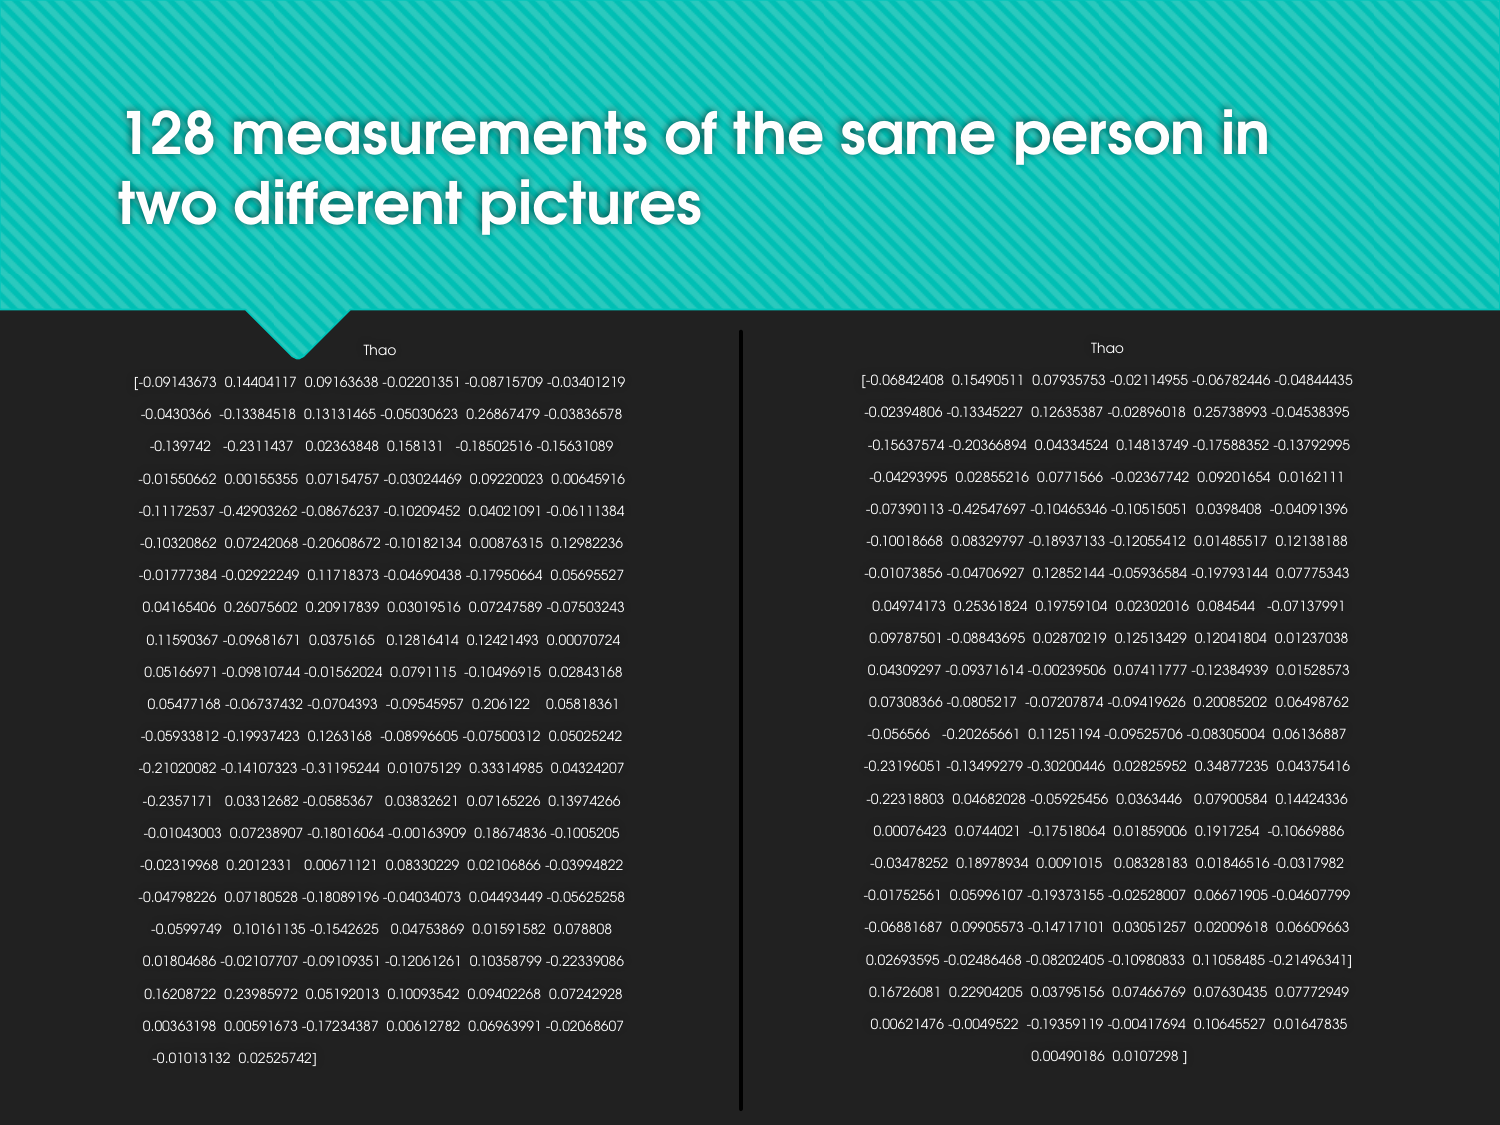

# 128 measurements of the same person in two different pictures
Thao
[-0.09143673  0.14404117  0.09163638 -0.02201351 -0.08715709 -0.03401219
 -0.0430366  -0.13384518  0.13131465 -0.05030623  0.26867479 -0.03836578
 -0.139742   -0.2311437   0.02363848  0.158131   -0.18502516 -0.15631089
 -0.01550662  0.00155355  0.07154757 -0.03024469  0.09220023  0.00645916
 -0.11172537 -0.42903262 -0.08676237 -0.10209452  0.04021091 -0.06111384
 -0.10320862  0.07242068 -0.20608672 -0.10182134  0.00876315  0.12982236
 -0.01777384 -0.02922249  0.11718373 -0.04690438 -0.17950664  0.05695527
  0.04165406  0.26075602  0.20917839  0.03019516  0.07247589 -0.07503243
  0.11590367 -0.09681671  0.0375165   0.12816414  0.12421493  0.00070724
  0.05166971 -0.09810744 -0.01562024  0.0791115  -0.10496915  0.02843168
  0.05477168 -0.06737432 -0.0704393  -0.09545957  0.206122    0.05818361
 -0.05933812 -0.19937423  0.1263168  -0.08996605 -0.07500312  0.05025242
 -0.21020082 -0.14107323 -0.31195244  0.01075129  0.33314985  0.04324207
 -0.2357171   0.03312682 -0.0585367   0.03832621  0.07165226  0.13974266
 -0.01043003  0.07238907 -0.18016064 -0.00163909  0.18674836 -0.1005205
 -0.02319968  0.2012331   0.00671121  0.08330229  0.02106866 -0.03994822
 -0.04798226  0.07180528 -0.18089196 -0.04034073  0.04493449 -0.05625258
 -0.0599749   0.10161135 -0.1542625   0.04753869  0.01591582  0.078808
  0.01804686 -0.02107707 -0.09109351 -0.12061261  0.10358799 -0.22339086
  0.16208722  0.23985972  0.05192013  0.10093542  0.09402268  0.07242928
  0.00363198  0.00591673 -0.17234387  0.00612782  0.06963991 -0.02068607
                      -0.01013132  0.02525742]
Thao
[-0.06842408  0.15490511  0.07935753 -0.02114955 -0.06782446 -0.04844435
-0.02394806 -0.13345227  0.12635387 -0.02896018  0.25738993 -0.04538395
 -0.15637574 -0.20366894  0.04334524  0.14813749 -0.17588352 -0.13792995
-0.04293995  0.02855216  0.0771566  -0.02367742  0.09201654  0.0162111
-0.07390113 -0.42547697 -0.10465346 -0.10515051  0.0398408  -0.04091396
-0.10018668  0.08329797 -0.18937133 -0.12055412  0.01485517  0.12138188
-0.01073856 -0.04706927  0.12852144 -0.05936584 -0.19793144  0.07775343
 0.04974173  0.25361824  0.19759104  0.02302016  0.084544   -0.07137991
 0.09787501 -0.08843695  0.02870219  0.12513429  0.12041804  0.01237038
 0.04309297 -0.09371614 -0.00239506  0.07411777 -0.12384939  0.01528573
 0.07308366 -0.0805217  -0.07207874 -0.09419626  0.20085202  0.06498762
-0.056566   -0.20265661  0.11251194 -0.09525706 -0.08305004  0.06136887
-0.23196051 -0.13499279 -0.30200446  0.02825952  0.34877235  0.04375416
-0.22318803  0.04682028 -0.05925456  0.0363446   0.07900584  0.14424336
 0.00076423  0.0744021  -0.17518064  0.01859006  0.1917254  -0.10669886
-0.03478252  0.18978934  0.0091015   0.08328183  0.01846516 -0.0317982
-0.01752561  0.05996107 -0.19373155 -0.02528007  0.06671905 -0.04607799
-0.06881687  0.09905573 -0.14717101  0.03051257  0.02009618  0.06609663
 0.02693595 -0.02486468 -0.08202405 -0.10980833  0.11058485 -0.21496341]
 0.16726081  0.22904205  0.03795156  0.07466769  0.07630435  0.07772949
 0.00621476 -0.0049522  -0.19359119 -0.00417694  0.10645527  0.01647835
 0.00490186  0.0107298 ]